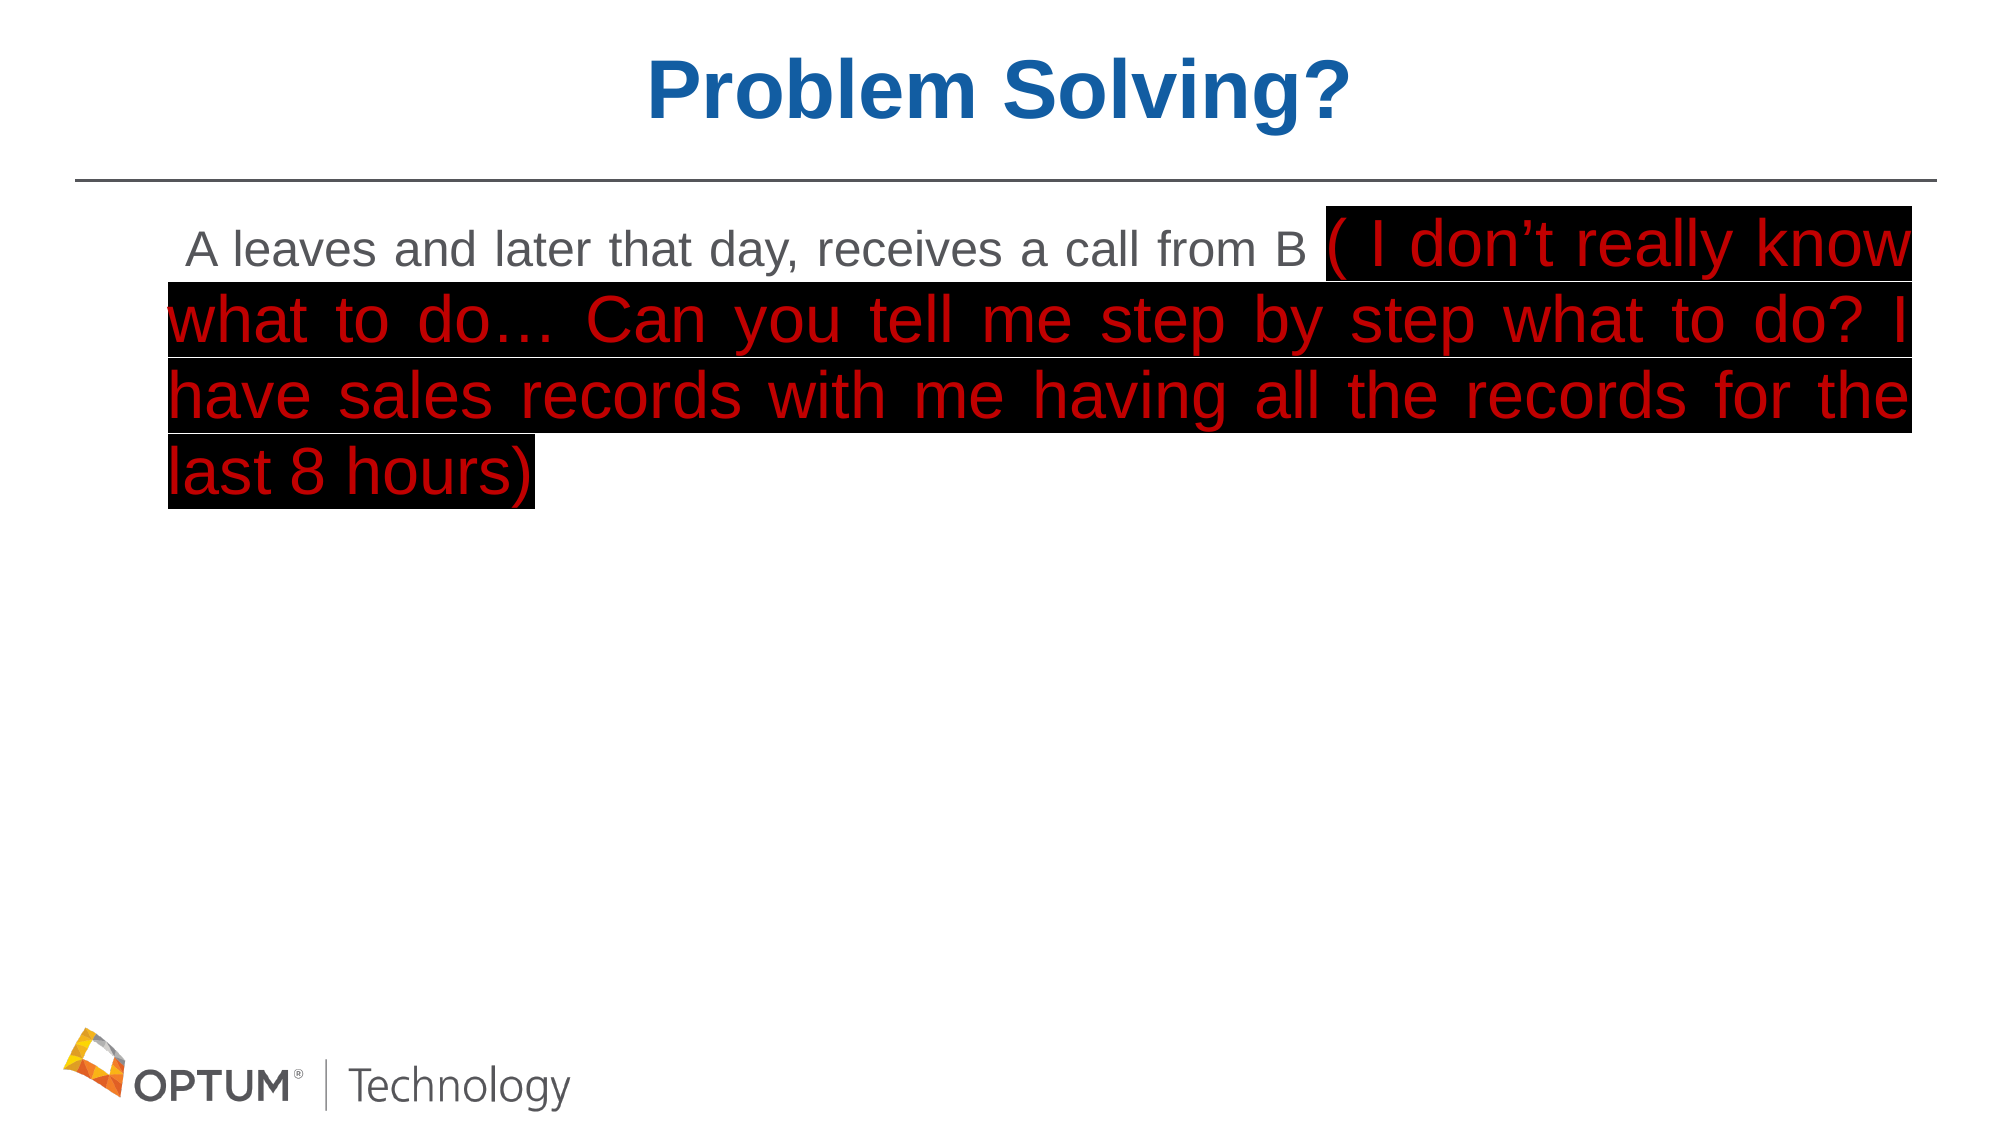

# Problem Solving?
 A leaves and later that day, receives a call from B ( I don’t really know what to do… Can you tell me step by step what to do? I have sales records with me having all the records for the last 8 hours)